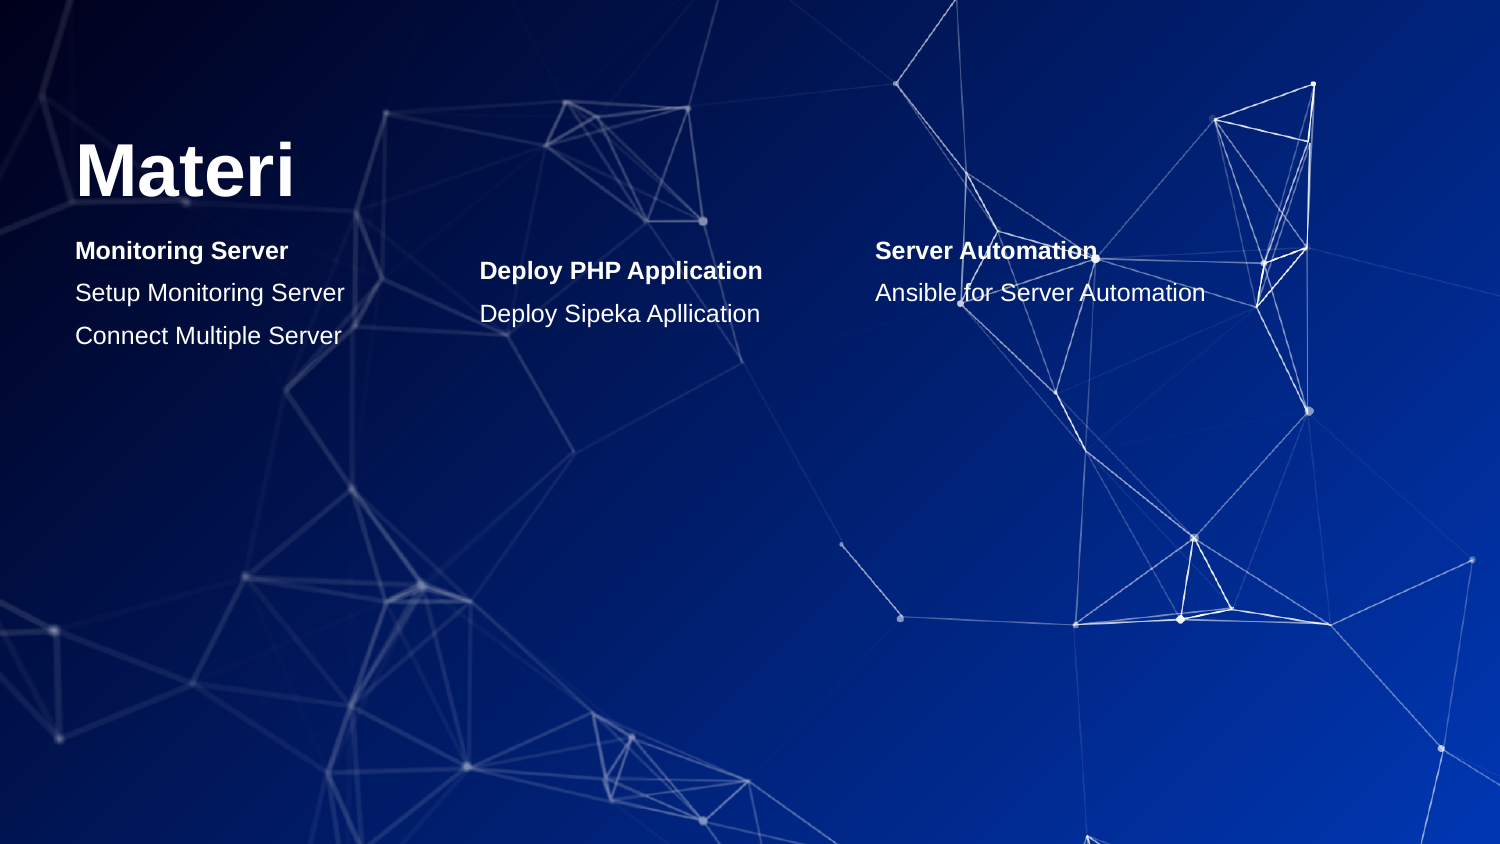

# Materi
Monitoring Server
Setup Monitoring Server
Connect Multiple Server

Server Automation
Ansible for Server Automation
Deploy PHP Application
Deploy Sipeka Apllication

2